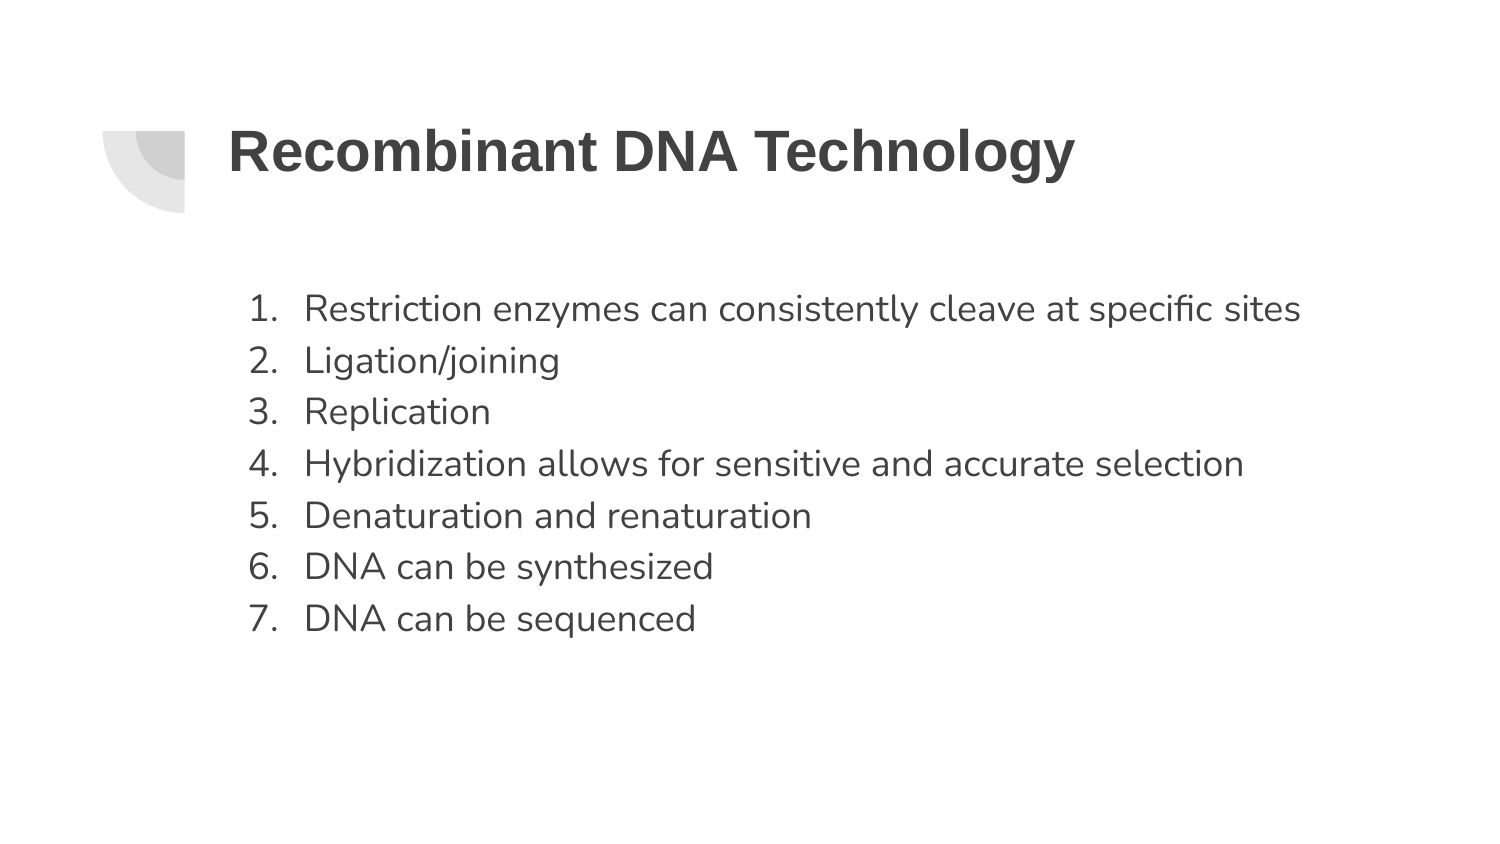

# Recombinant DNA Technology
Restriction enzymes can consistently cleave at specific sites
Ligation/joining
Replication
Hybridization allows for sensitive and accurate selection
Denaturation and renaturation
DNA can be synthesized
DNA can be sequenced